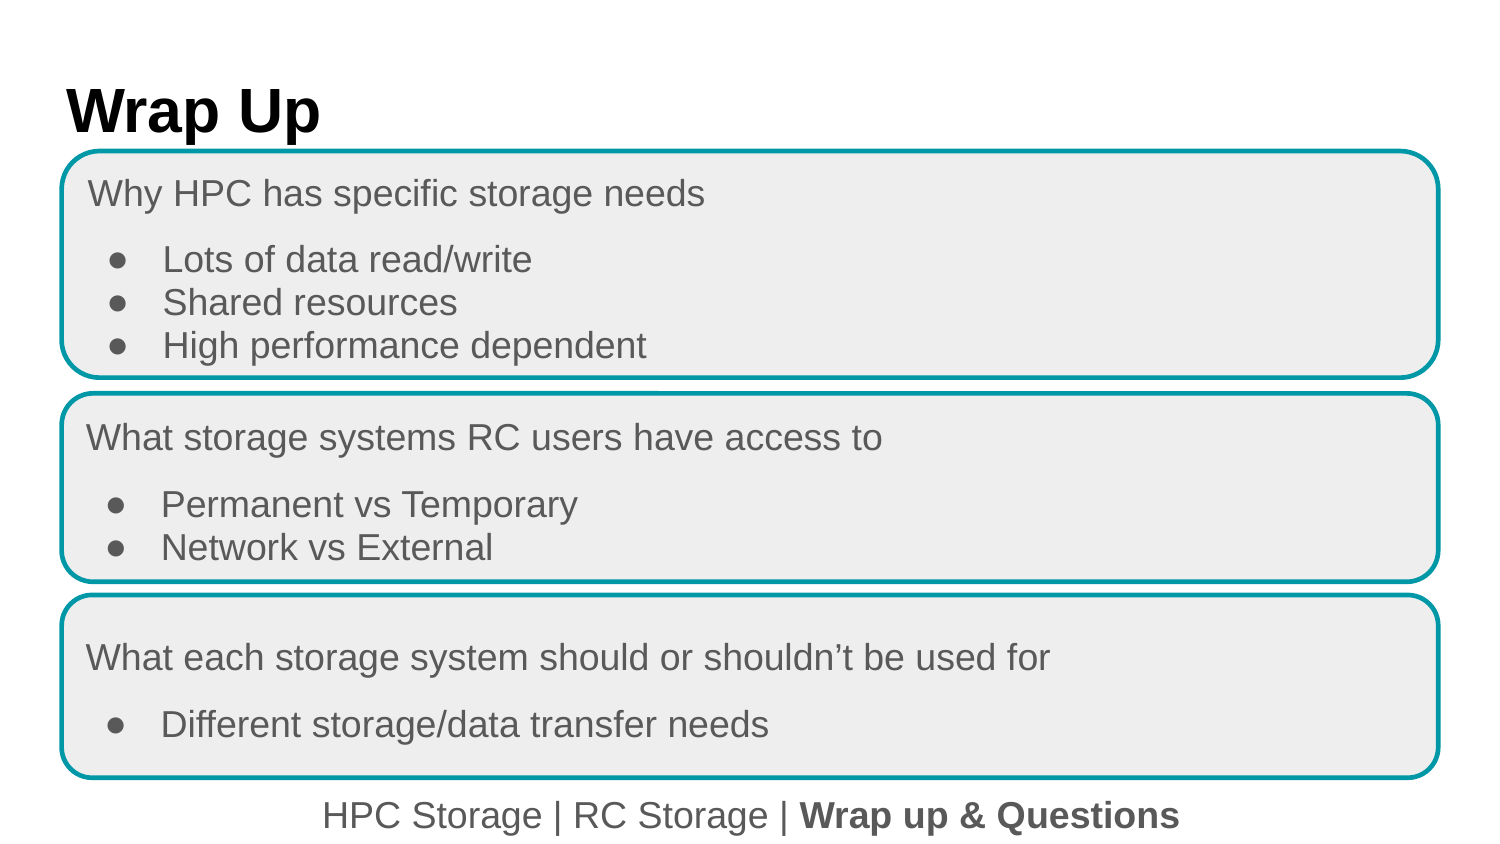

# Wrap Up
Why HPC has specific storage needs
Lots of data read/write
Shared resources
High performance dependent
What storage systems RC users have access to
Permanent vs Temporary
Network vs External
What each storage system should or shouldn’t be used for
Different storage/data transfer needs
HPC Storage | RC Storage | Wrap up & Questions